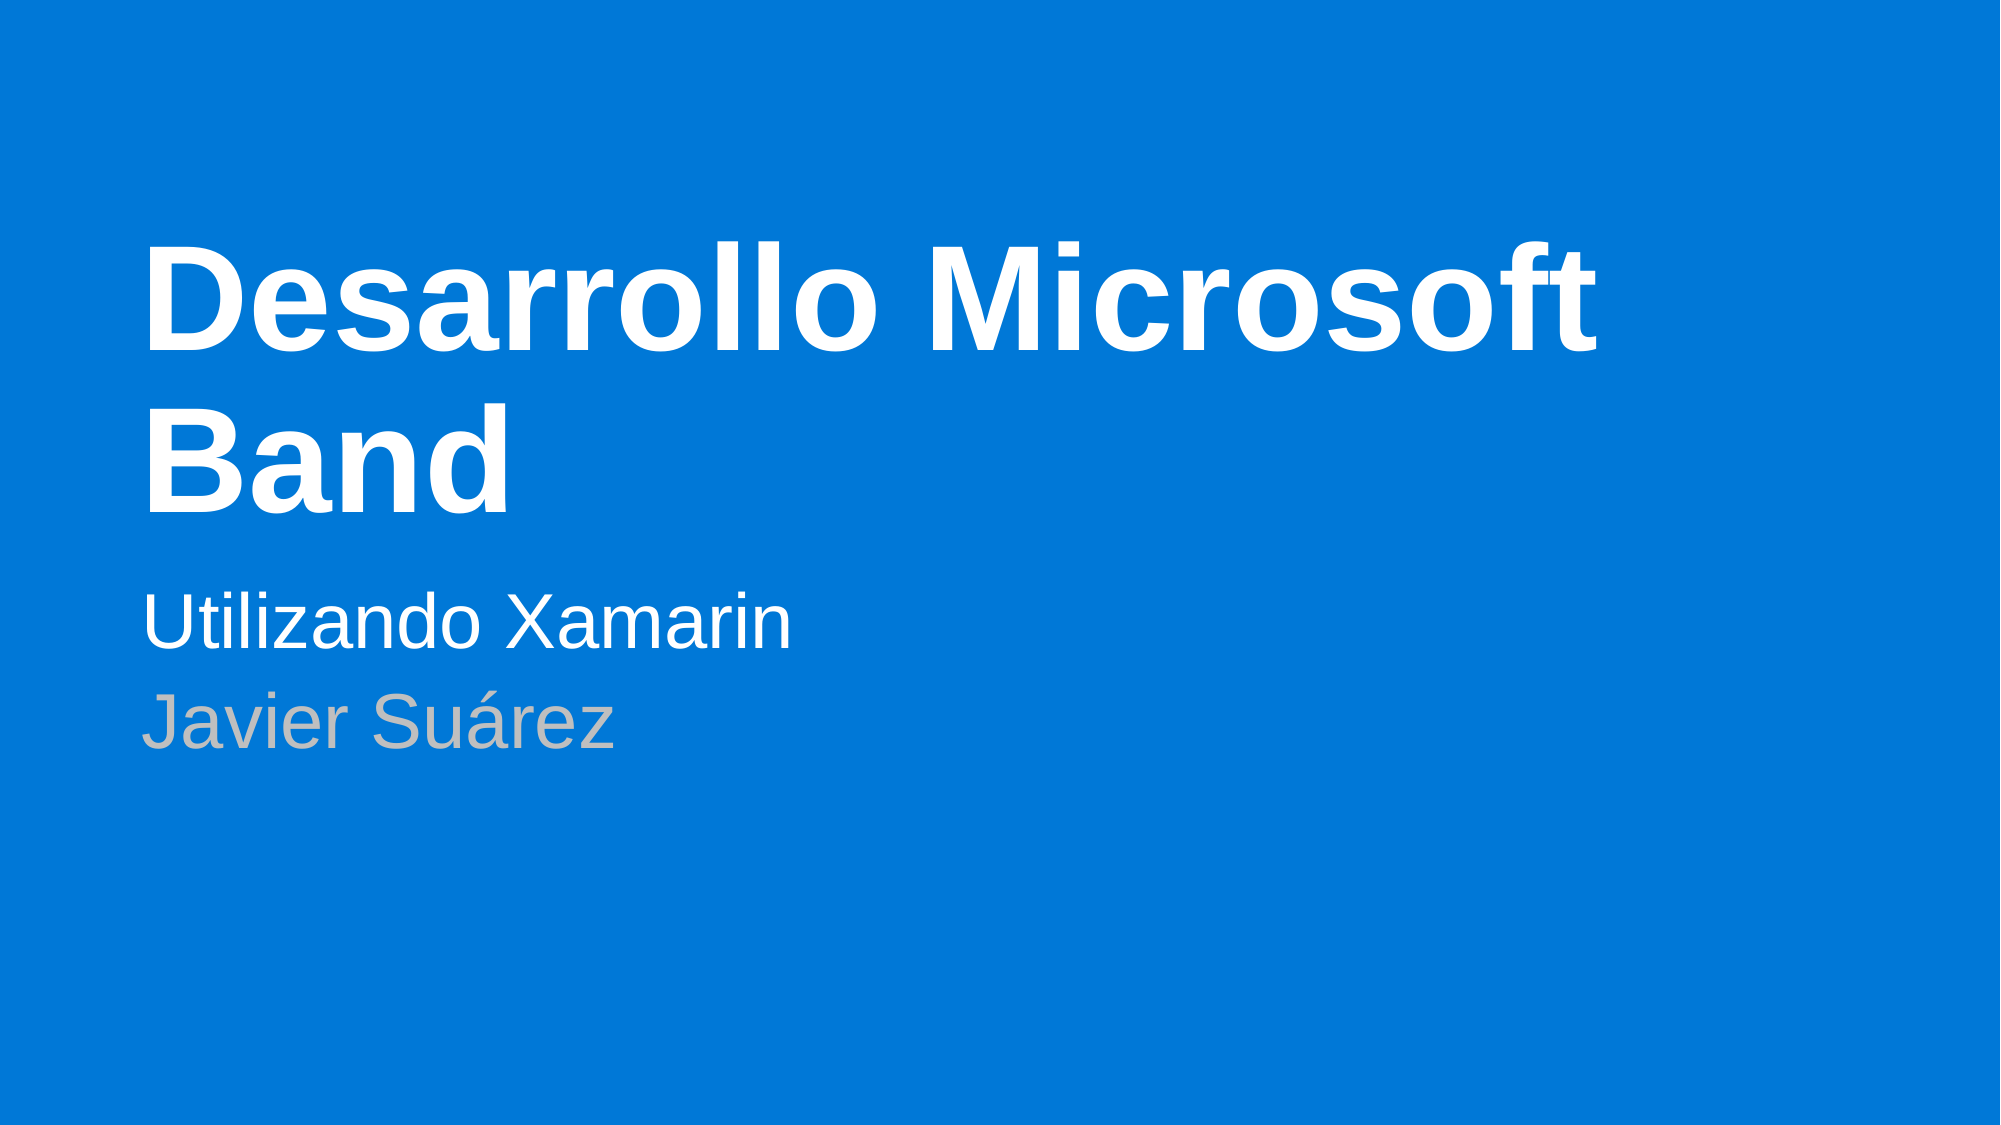

# Desarrollo Microsoft Band
Utilizando Xamarin
Javier Suárez